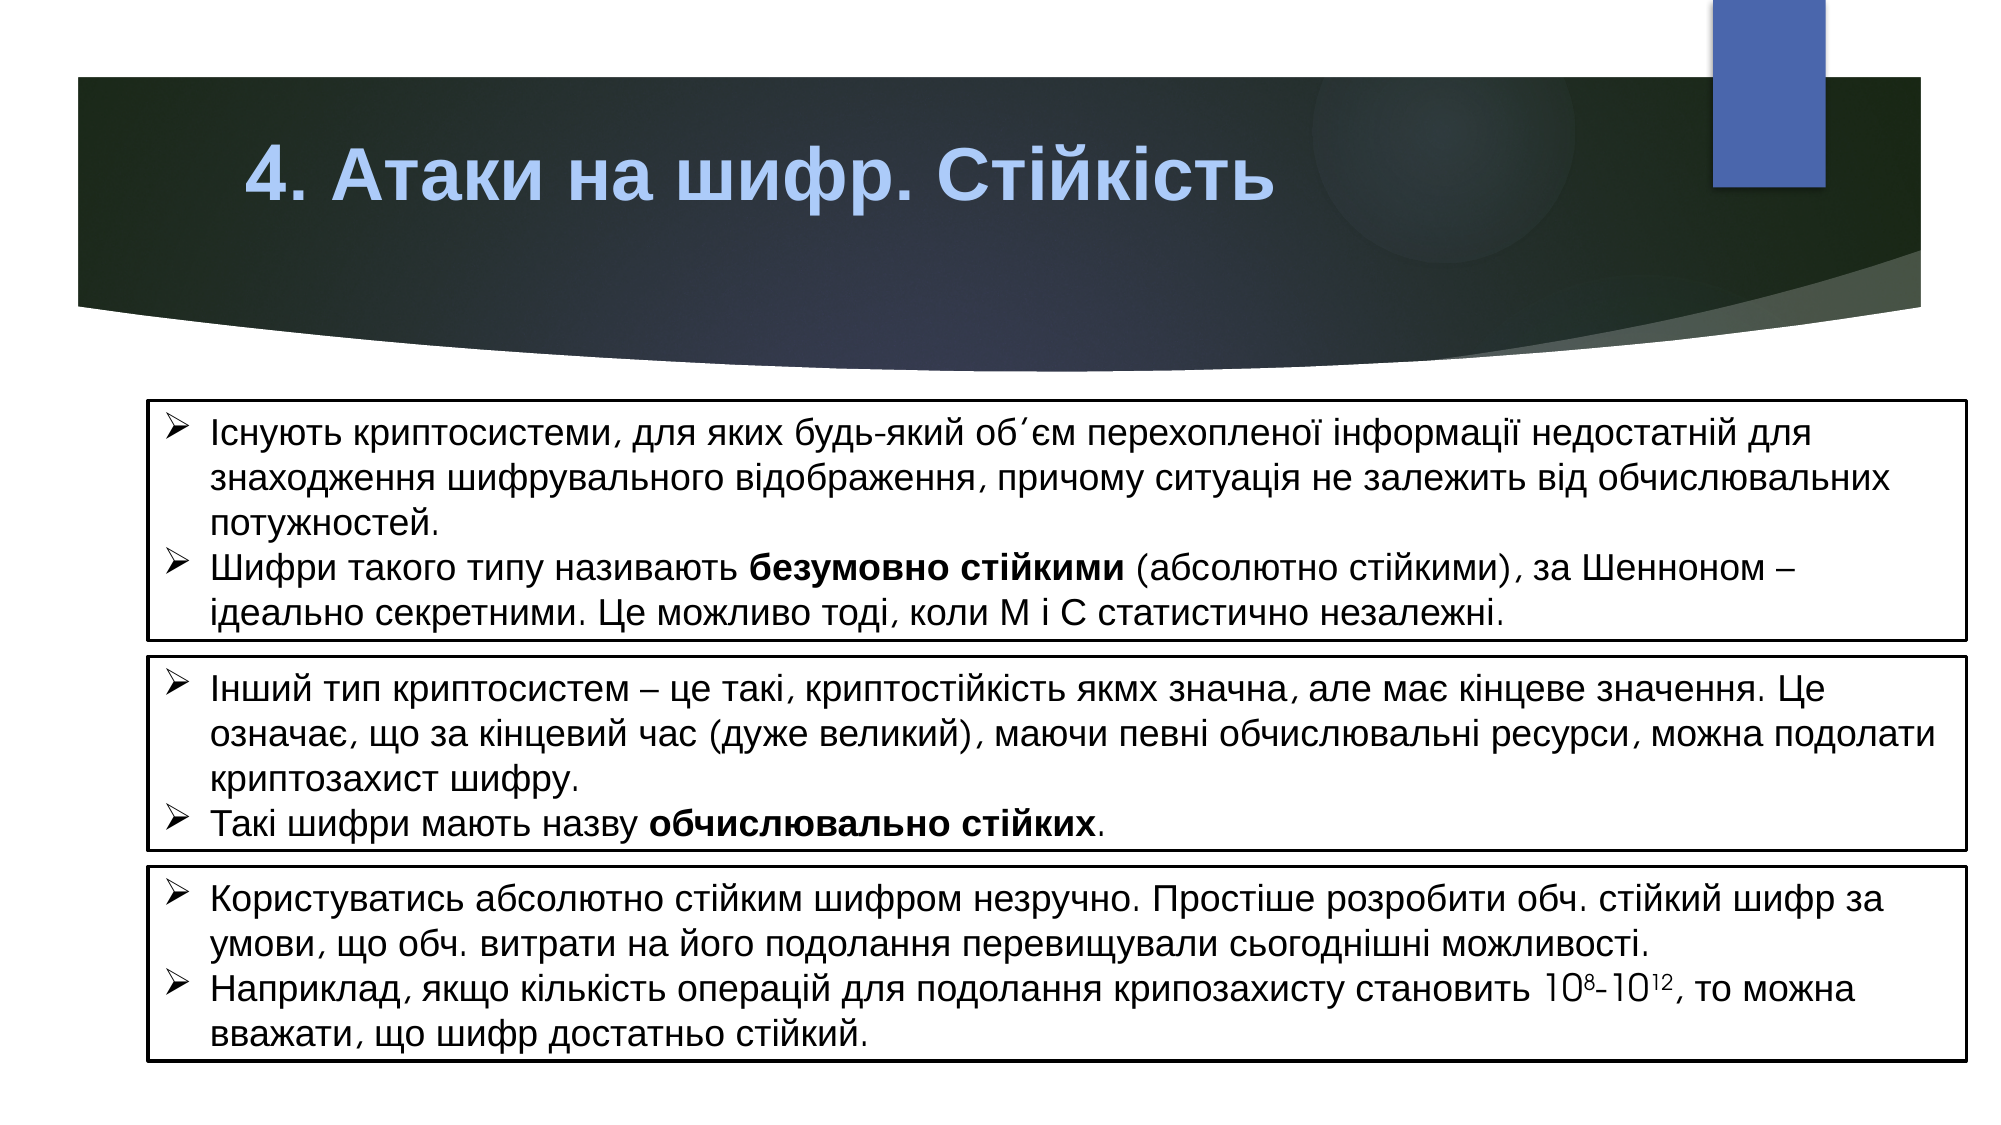

# 4. Атаки на шифр. Стійкість
Існують криптосистеми, для яких будь-який об’єм перехопленої інформації недостатній для знаходження шифрувального відображення, причому ситуація не залежить від обчислювальних потужностей.
Шифри такого типу називають безумовно стійкими (абсолютно стійкими), за Шенноном – ідеально секретними. Це можливо тоді, коли М і С статистично незалежні.
Інший тип криптосистем – це такі, криптостійкість якмх значна, але має кінцеве значення. Це означає, що за кінцевий час (дуже великий), маючи певні обчислювальні ресурси, можна подолати криптозахист шифру.
Такі шифри мають назву обчислювально стійких.
Користуватись абсолютно стійким шифром незручно. Простіше розробити обч. стійкий шифр за умови, що обч. витрати на його подолання перевищували сьогоднішні можливості.
Наприклад, якщо кількість операцій для подолання крипозахисту становить 108-1012, то можна вважати, що шифр достатньо стійкий.